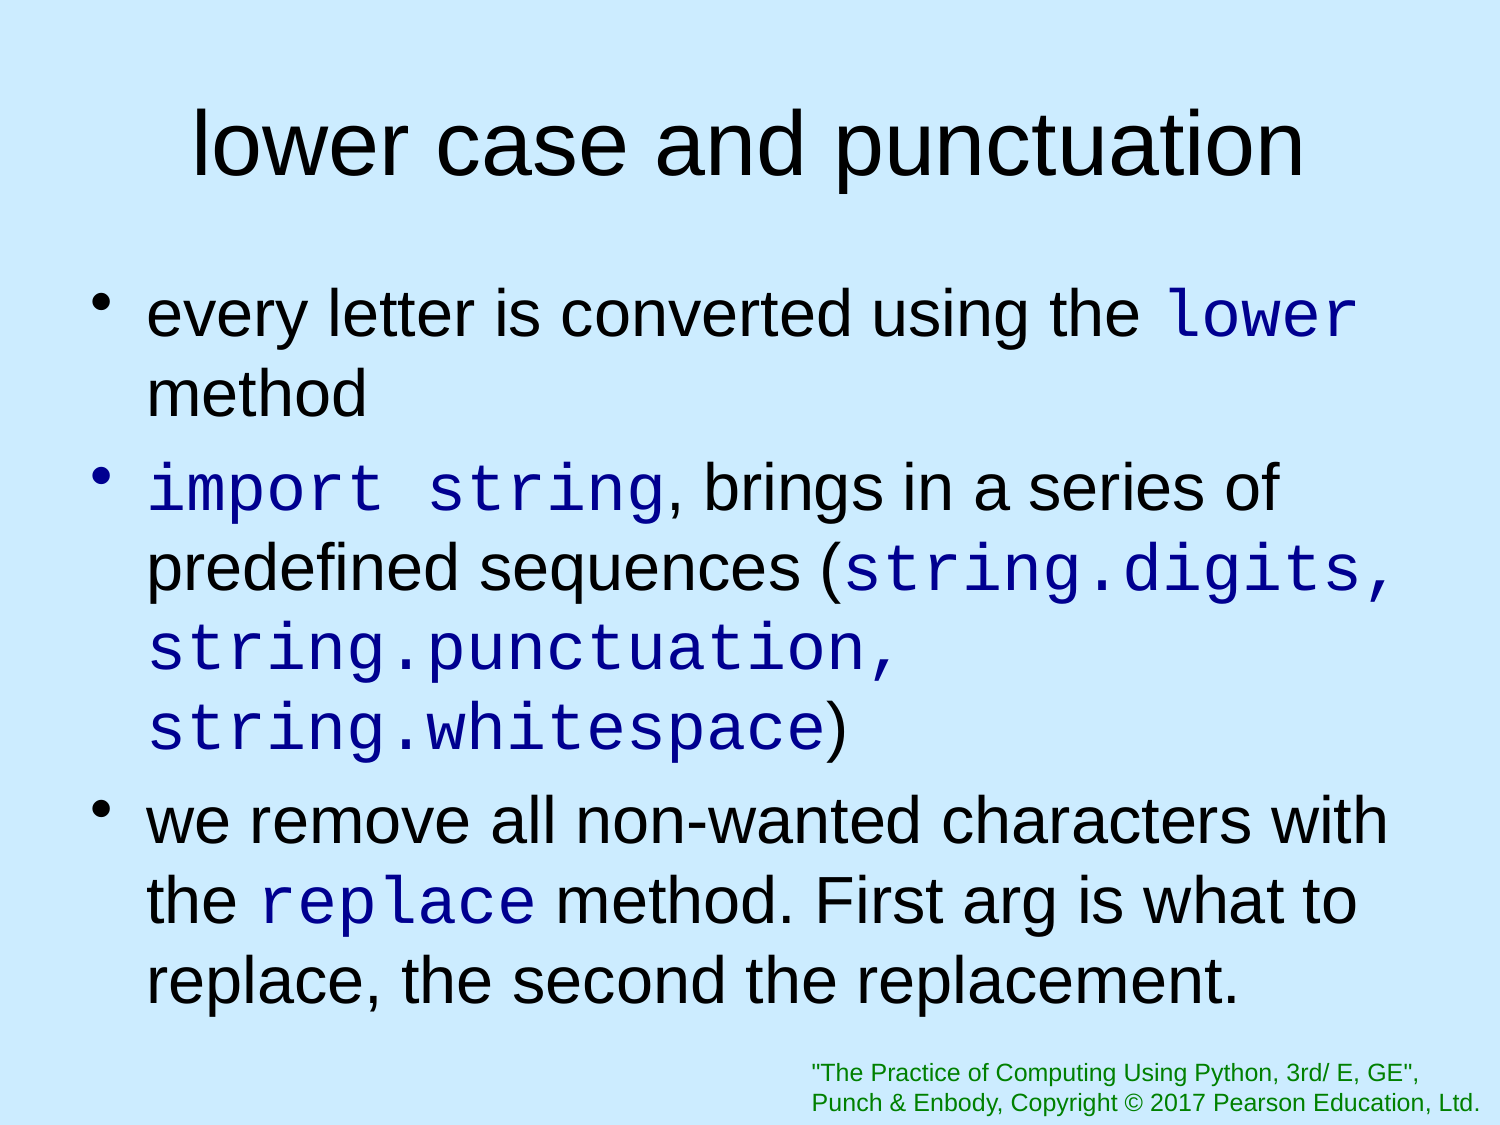

# lower case and punctuation
every letter is converted using the lower method
import string, brings in a series of predefined sequences (string.digits, string.punctuation, string.whitespace)
we remove all non-wanted characters with the replace method. First arg is what to replace, the second the replacement.